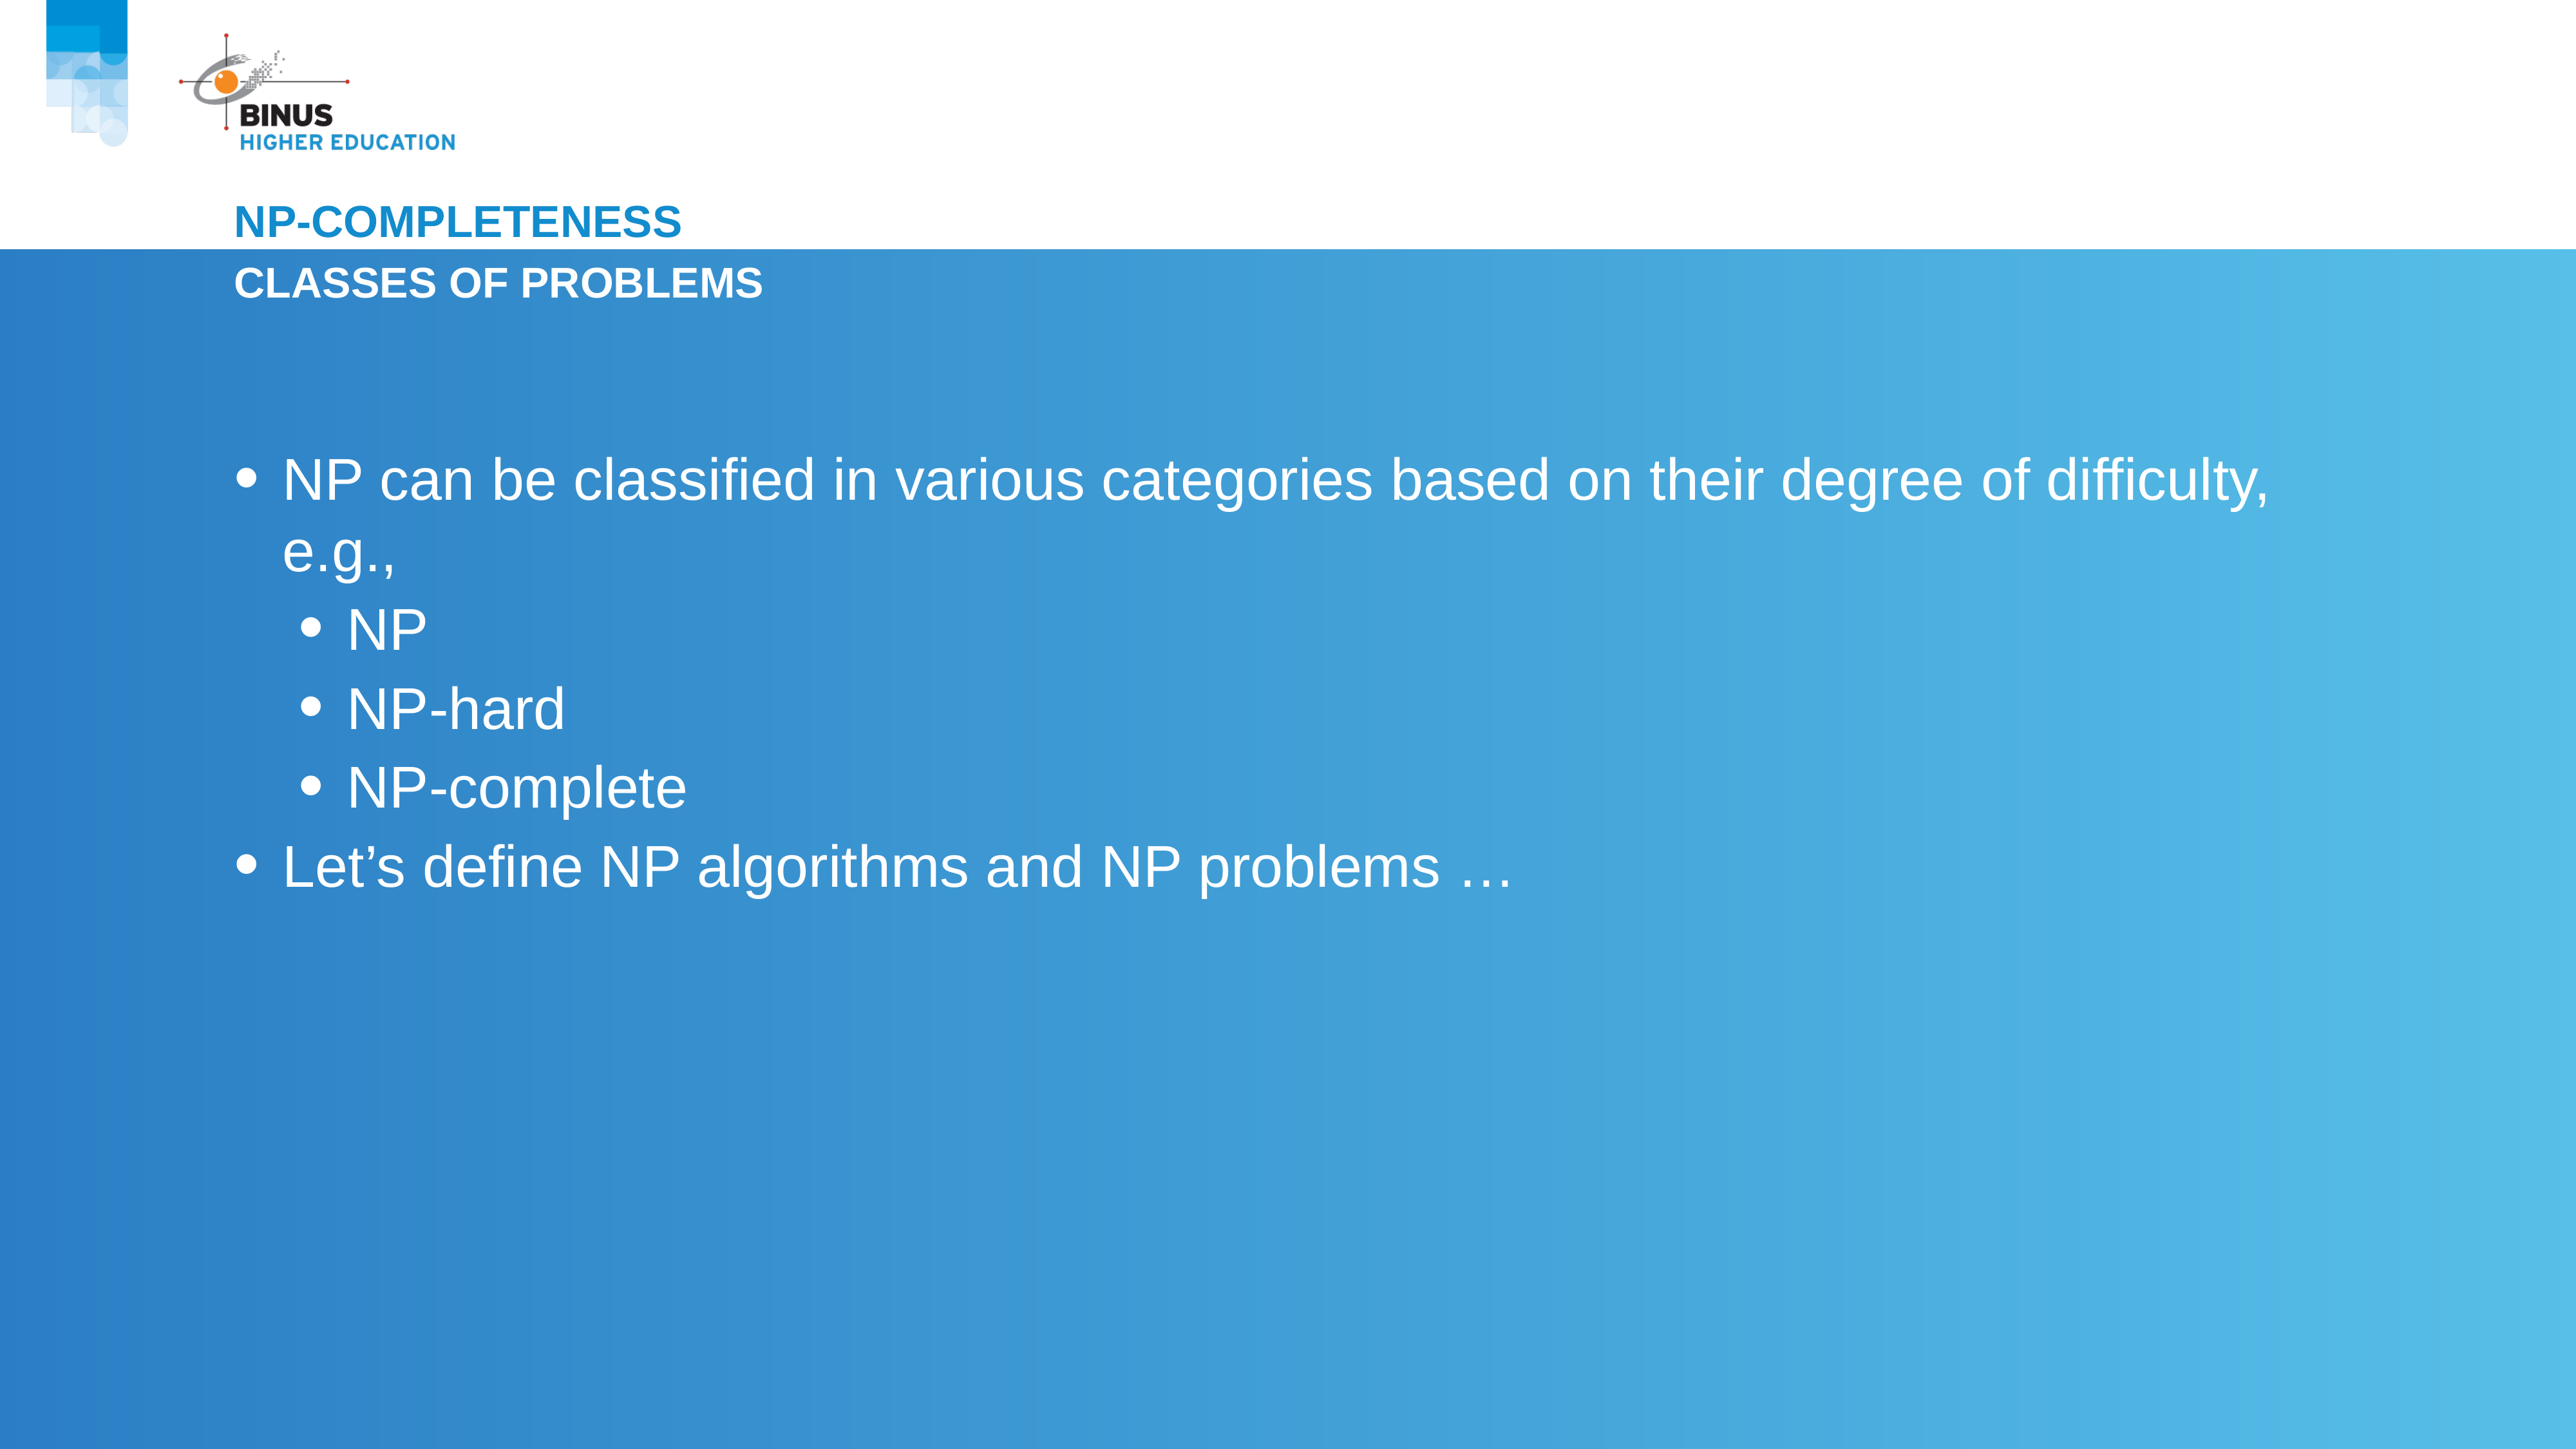

# NP-Completeness
Classes of problems

NP can be classified in various categories based on their degree of difficulty, e.g.,
NP
NP-hard
NP-complete
Let’s define NP algorithms and NP problems …